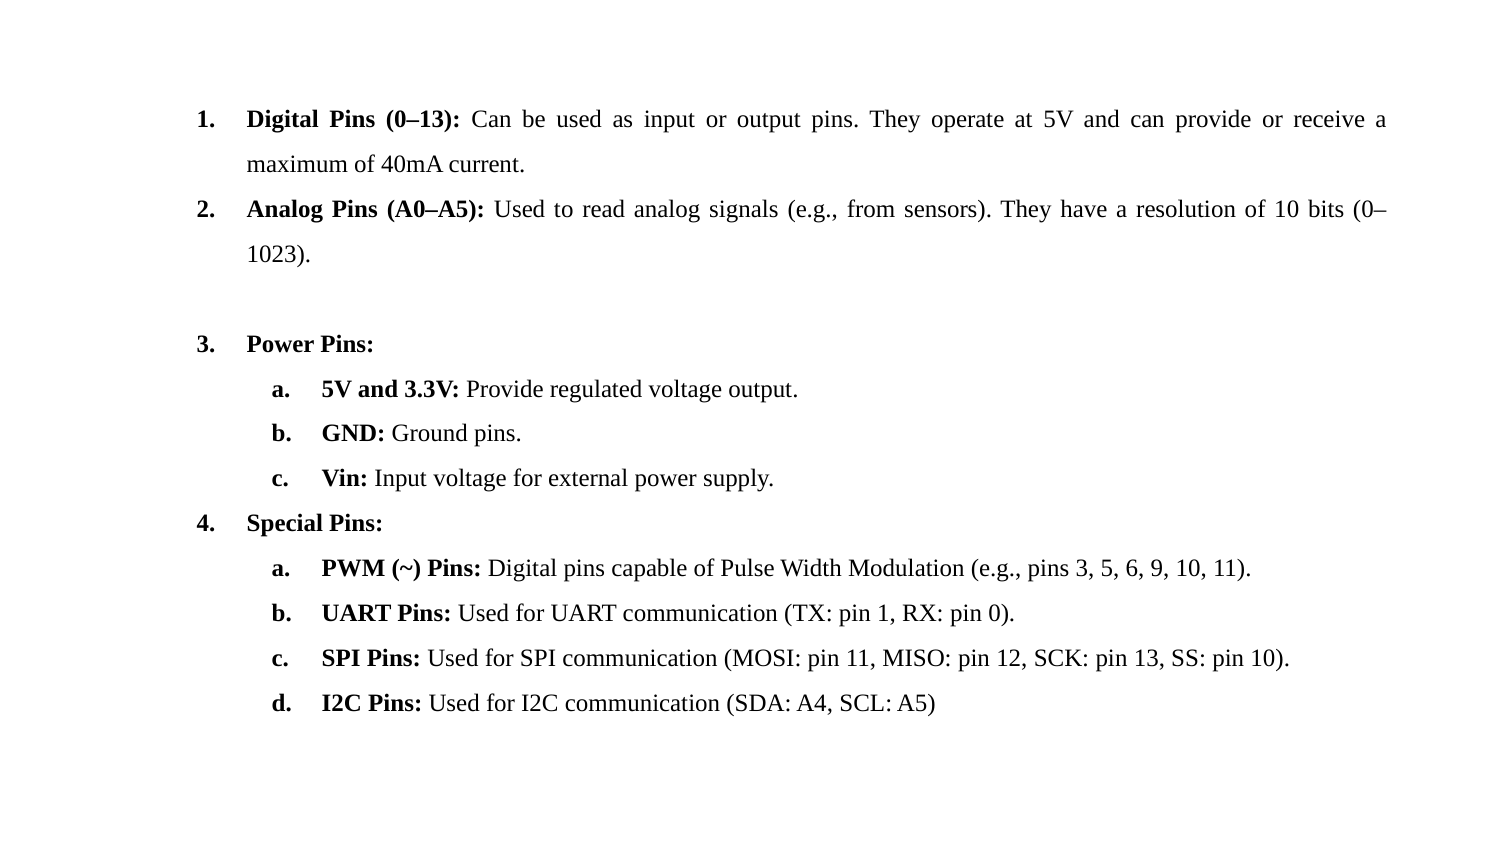

Digital Pins (0–13): Can be used as input or output pins. They operate at 5V and can provide or receive a maximum of 40mA current.
Analog Pins (A0–A5): Used to read analog signals (e.g., from sensors). They have a resolution of 10 bits (0–1023).

Power Pins:
5V and 3.3V: Provide regulated voltage output.
GND: Ground pins.
Vin: Input voltage for external power supply.
Special Pins:
PWM (~) Pins: Digital pins capable of Pulse Width Modulation (e.g., pins 3, 5, 6, 9, 10, 11).
UART Pins: Used for UART communication (TX: pin 1, RX: pin 0).
SPI Pins: Used for SPI communication (MOSI: pin 11, MISO: pin 12, SCK: pin 13, SS: pin 10).
I2C Pins: Used for I2C communication (SDA: A4, SCL: A5)